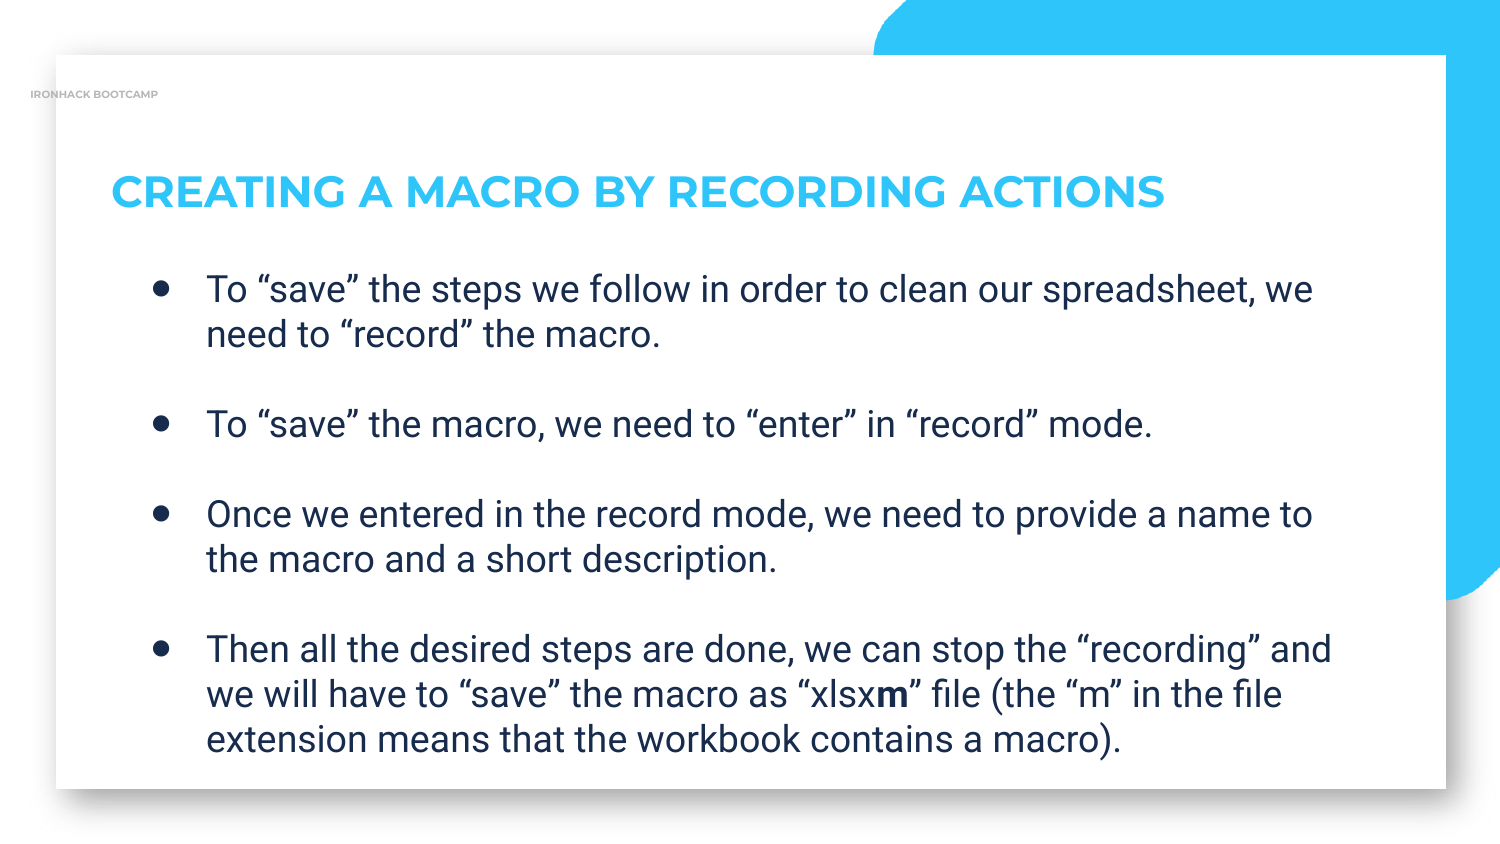

IRONHACK BOOTCAMP
CREATING A MACRO BY RECORDING ACTIONS
To “save” the steps we follow in order to clean our spreadsheet, we need to “record” the macro.

To “save” the macro, we need to “enter” in “record” mode.

Once we entered in the record mode, we need to provide a name to the macro and a short description.

Then all the desired steps are done, we can stop the “recording” and we will have to “save” the macro as “xlsxm” file (the “m” in the file extension means that the workbook contains a macro).